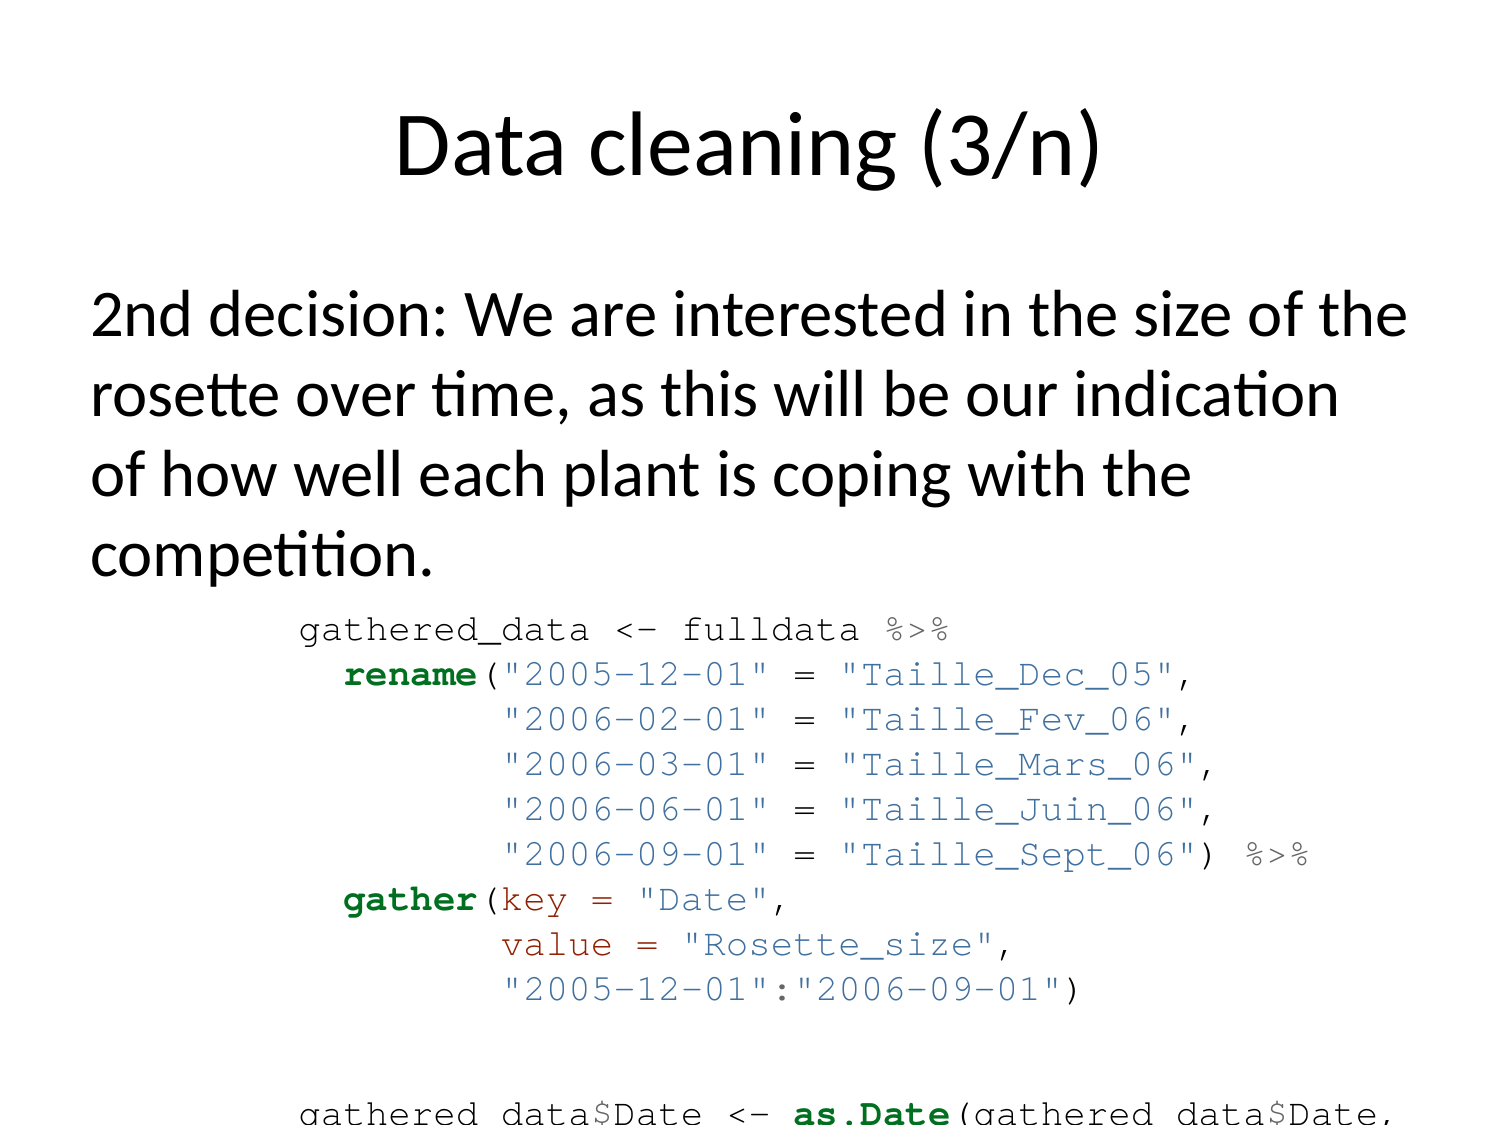

# Data cleaning (3/n)
2nd decision: We are interested in the size of the rosette over time, as this will be our indication of how well each plant is coping with the competition.
gathered_data <- fulldata %>%
  rename("2005-12-01" = "Taille_Dec_05",
         "2006-02-01" = "Taille_Fev_06",
         "2006-03-01" = "Taille_Mars_06",
         "2006-06-01" = "Taille_Juin_06",
         "2006-09-01" = "Taille_Sept_06") %>%
  gather(key = "Date",
         value = "Rosette_size",
         "2005-12-01":"2006-09-01")
gathered_data$Date <- as.Date(gathered_data$Date, format = "%Y-%m-%d")